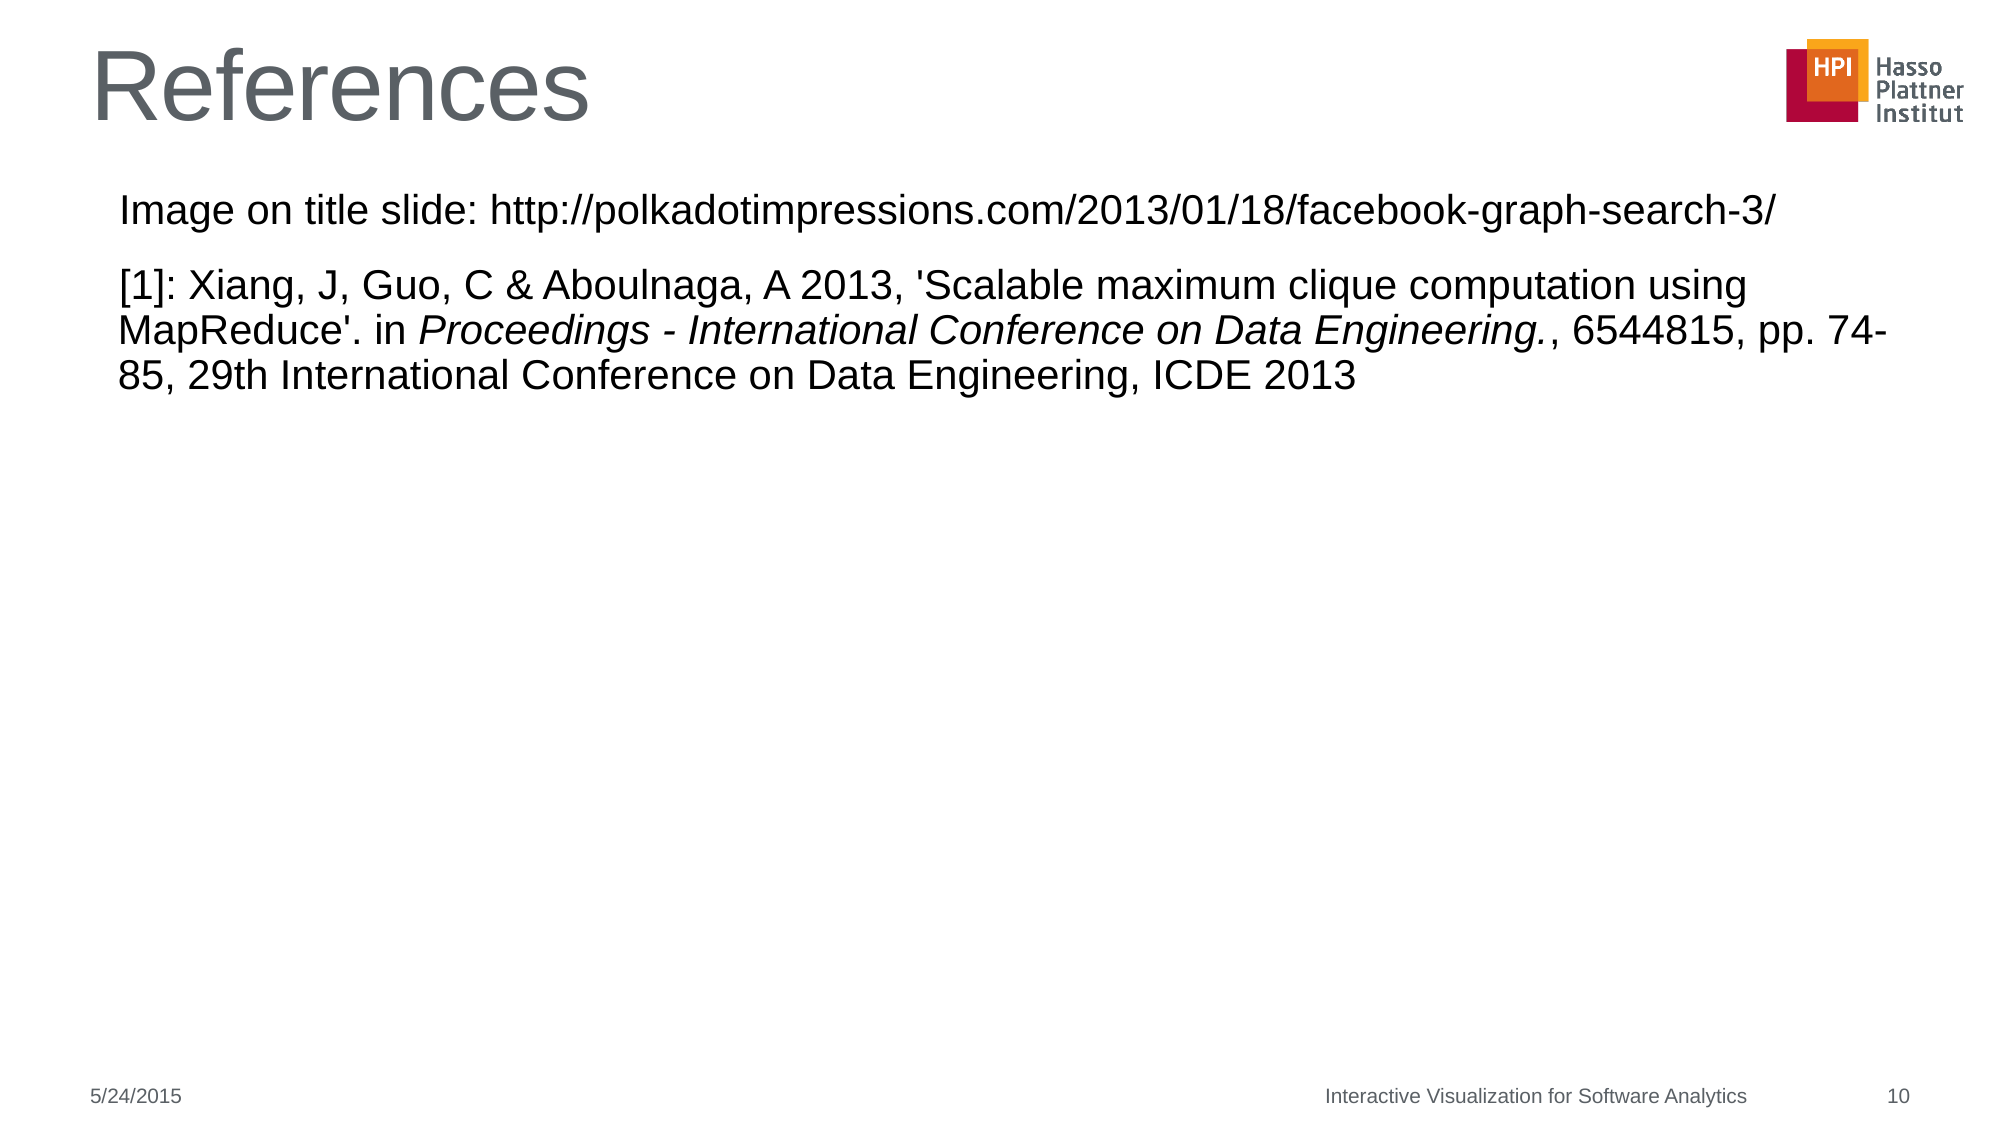

# References
Image on title slide: http://polkadotimpressions.com/2013/01/18/facebook-graph-search-3/
[1]: Xiang, J, Guo, C & Aboulnaga, A 2013, 'Scalable maximum clique computation using MapReduce'. in Proceedings - International Conference on Data Engineering., 6544815, pp. 74-85, 29th International Conference on Data Engineering, ICDE 2013
5/24/2015
Interactive Visualization for Software Analytics
10